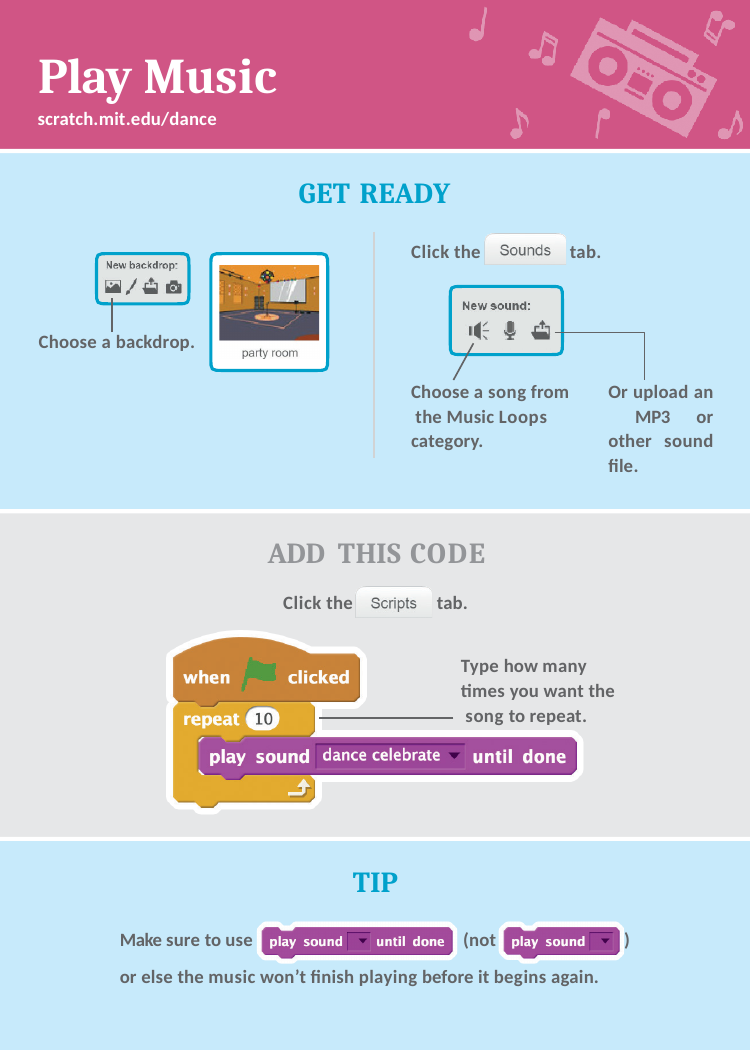

# Play Music
scratch.mit.edu/dance

GET READY

Click the
tab.

Choose a backdrop.

Choose a song from  the Music Loops  category.
Or upload an  MP3 or other  sound file.

ADD  THIS CODE
Click the	tab.

Type how many  times you want the  song to repeat.

TIP

Make sure to use	(not
or else the music won’t finish playing before it begins again.
)